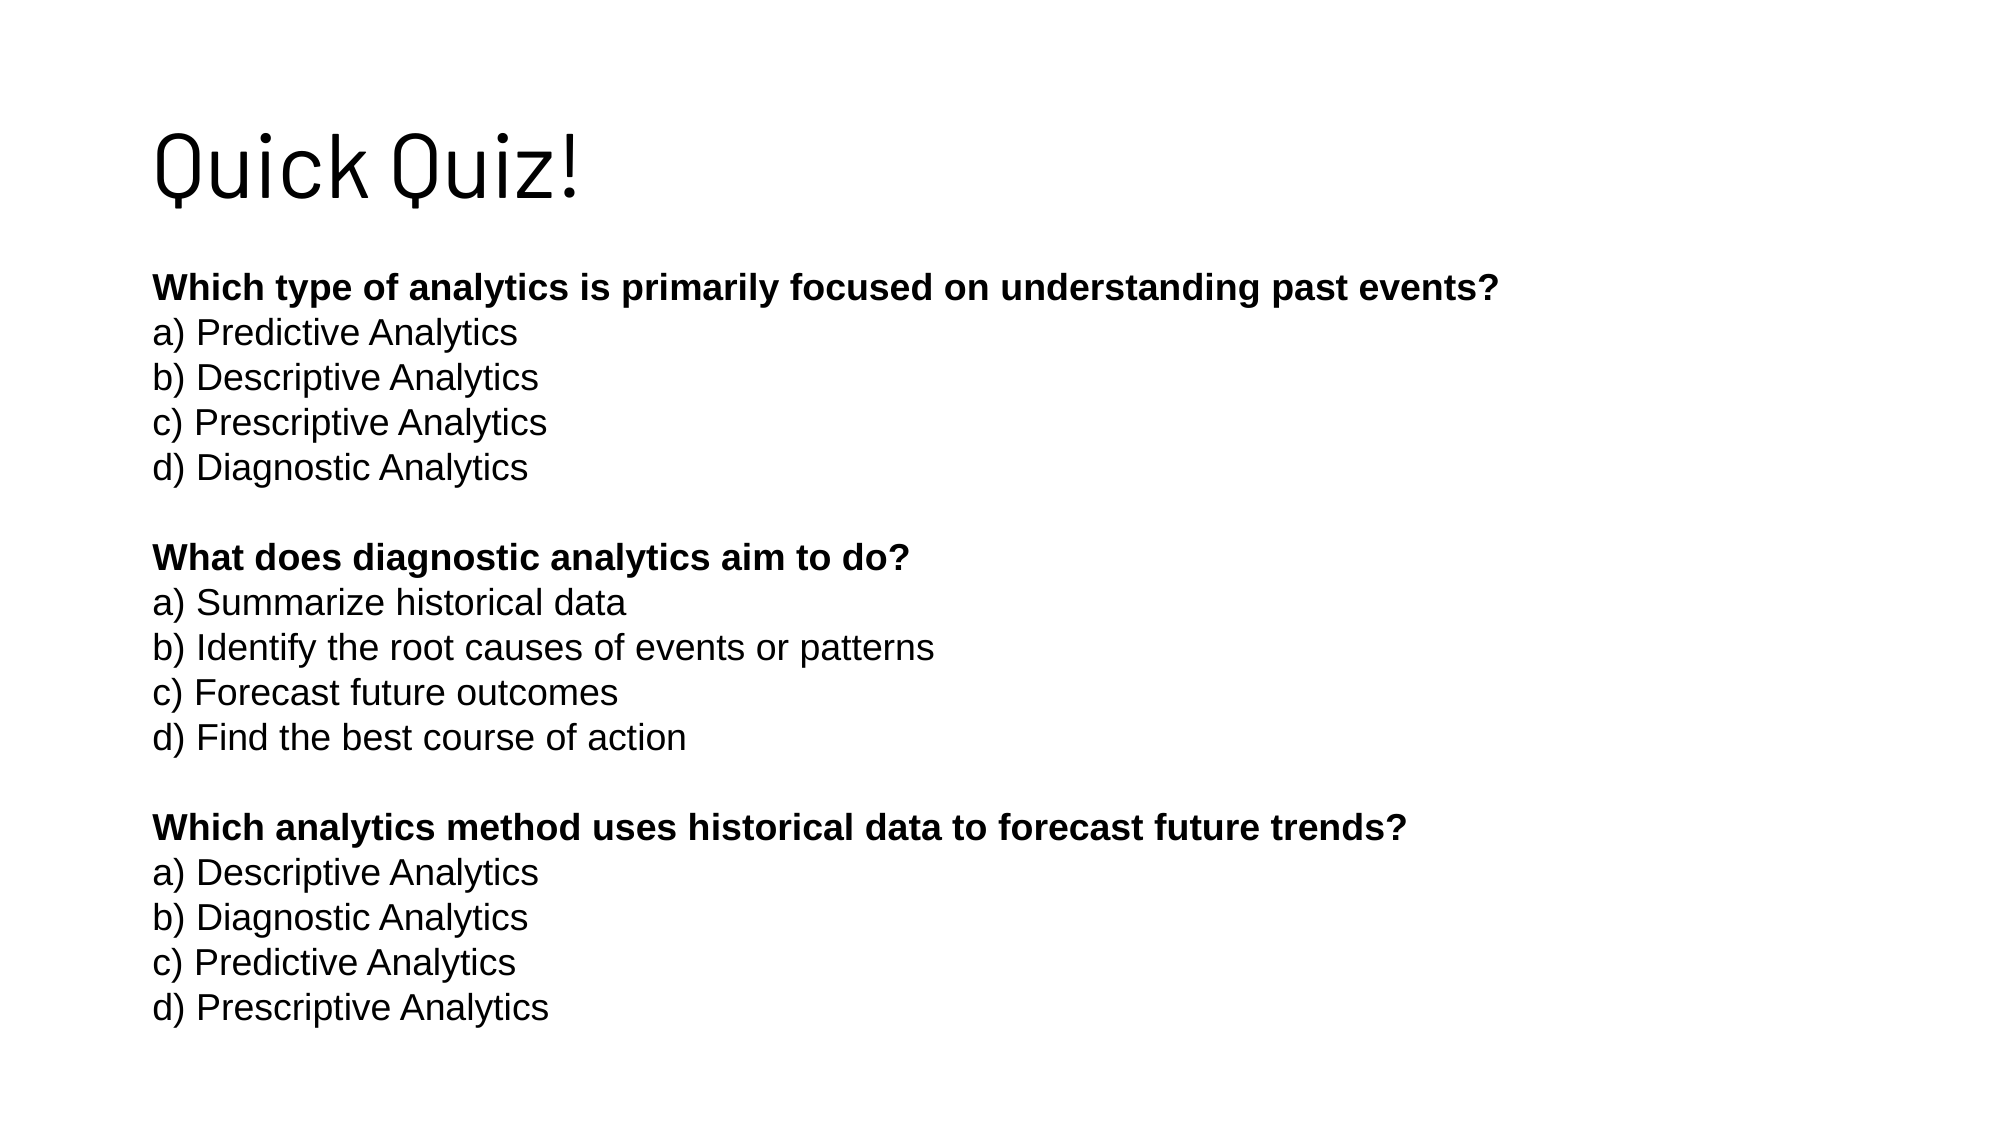

# Quick Quiz!
Which type of analytics is primarily focused on understanding past events?
a) Predictive Analytics
b) Descriptive Analytics
c) Prescriptive Analytics
d) Diagnostic Analytics

What does diagnostic analytics aim to do?
a) Summarize historical data
b) Identify the root causes of events or patterns
c) Forecast future outcomes
d) Find the best course of action

Which analytics method uses historical data to forecast future trends?
a) Descriptive Analytics
b) Diagnostic Analytics
c) Predictive Analytics
d) Prescriptive Analytics